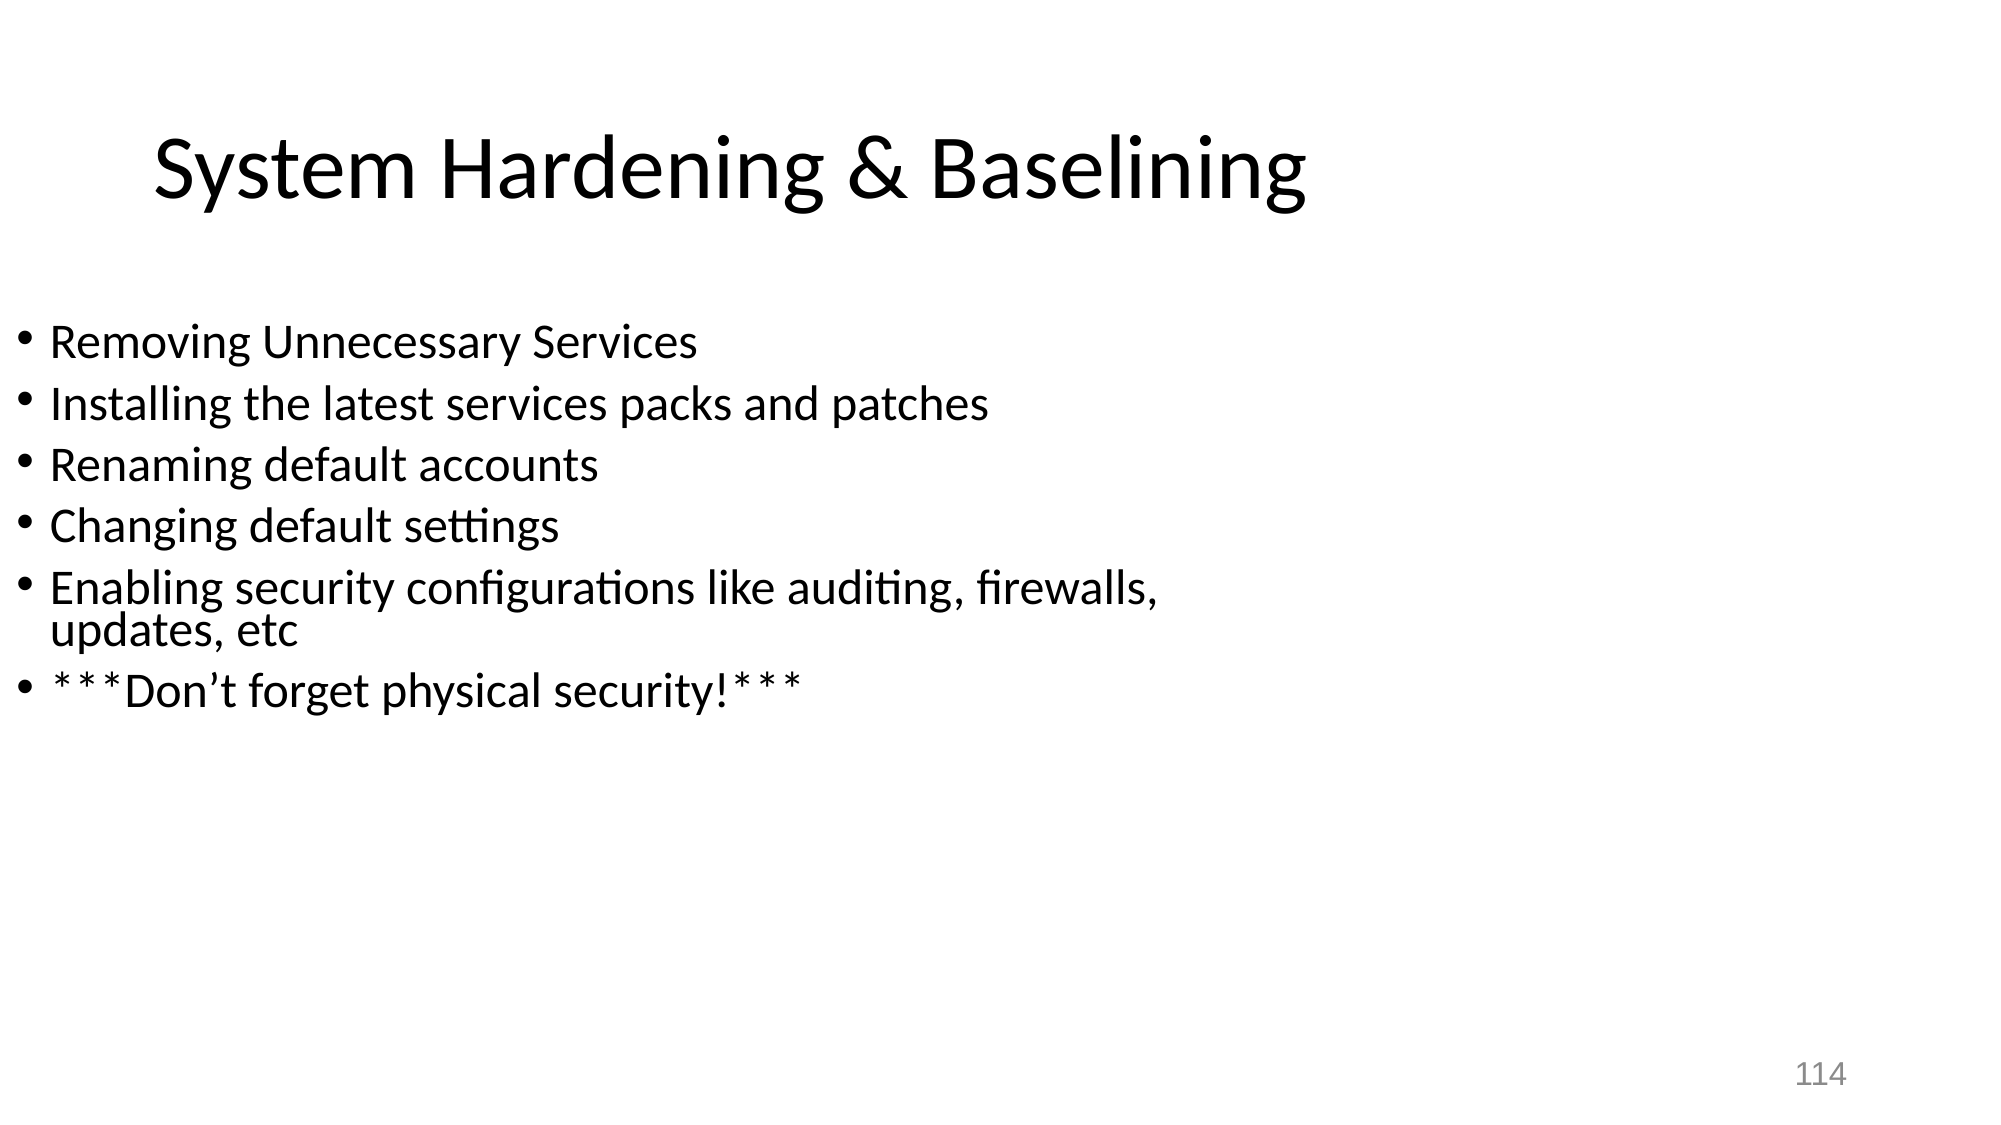

# System Hardening & Baselining
Removing Unnecessary Services
Installing the latest services packs and patches
Renaming default accounts
Changing default settings
Enabling security configurations like auditing, firewalls, updates, etc
***Don’t forget physical security!***

114